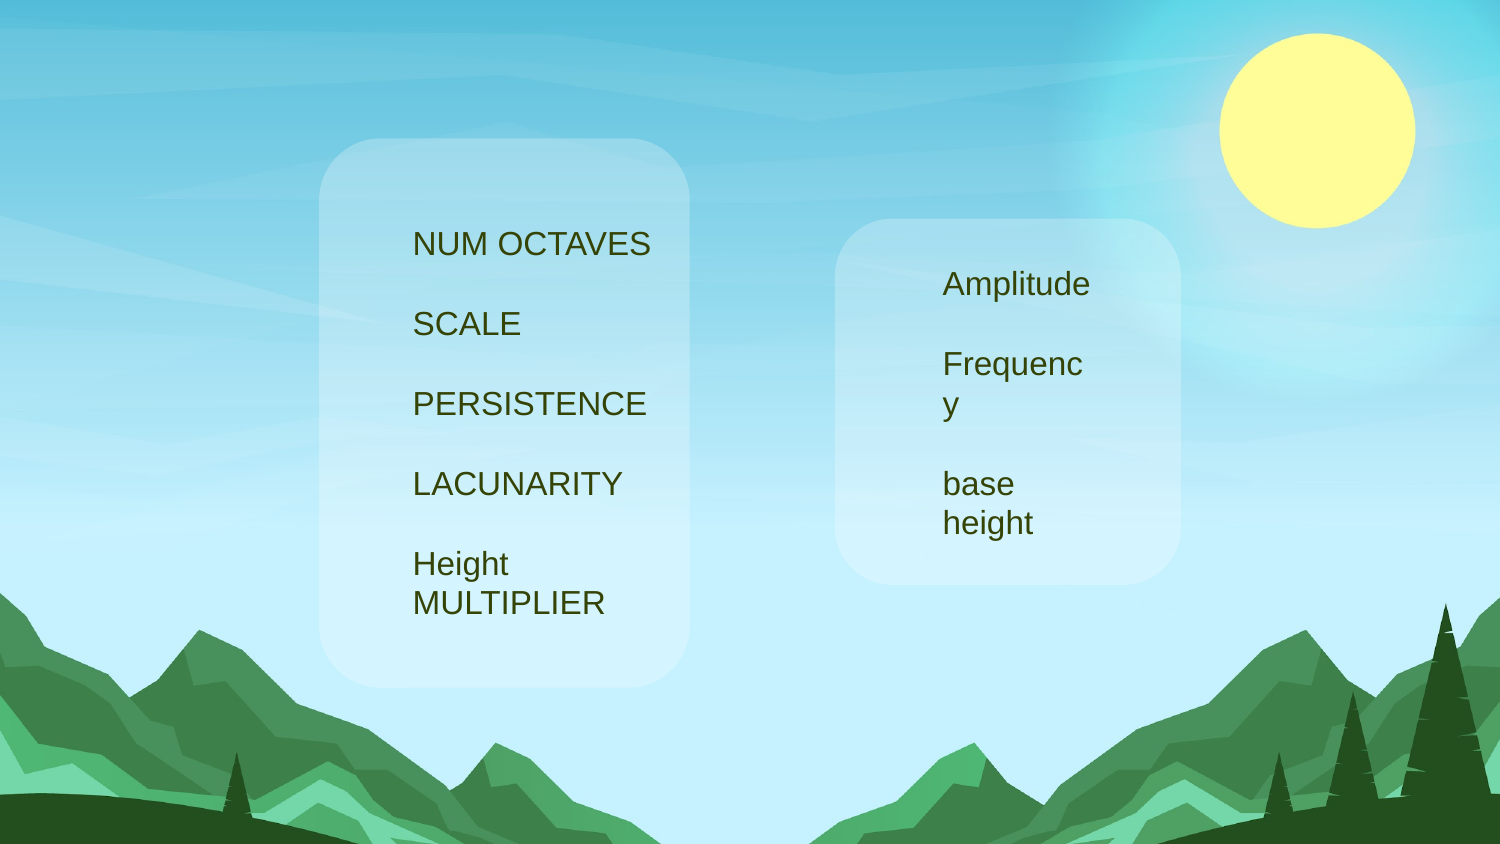

NUM OCTAVES
SCALE
PERSISTENCE
LACUNARITY
Height MULTIPLIER

# Amplitude Frequency base height